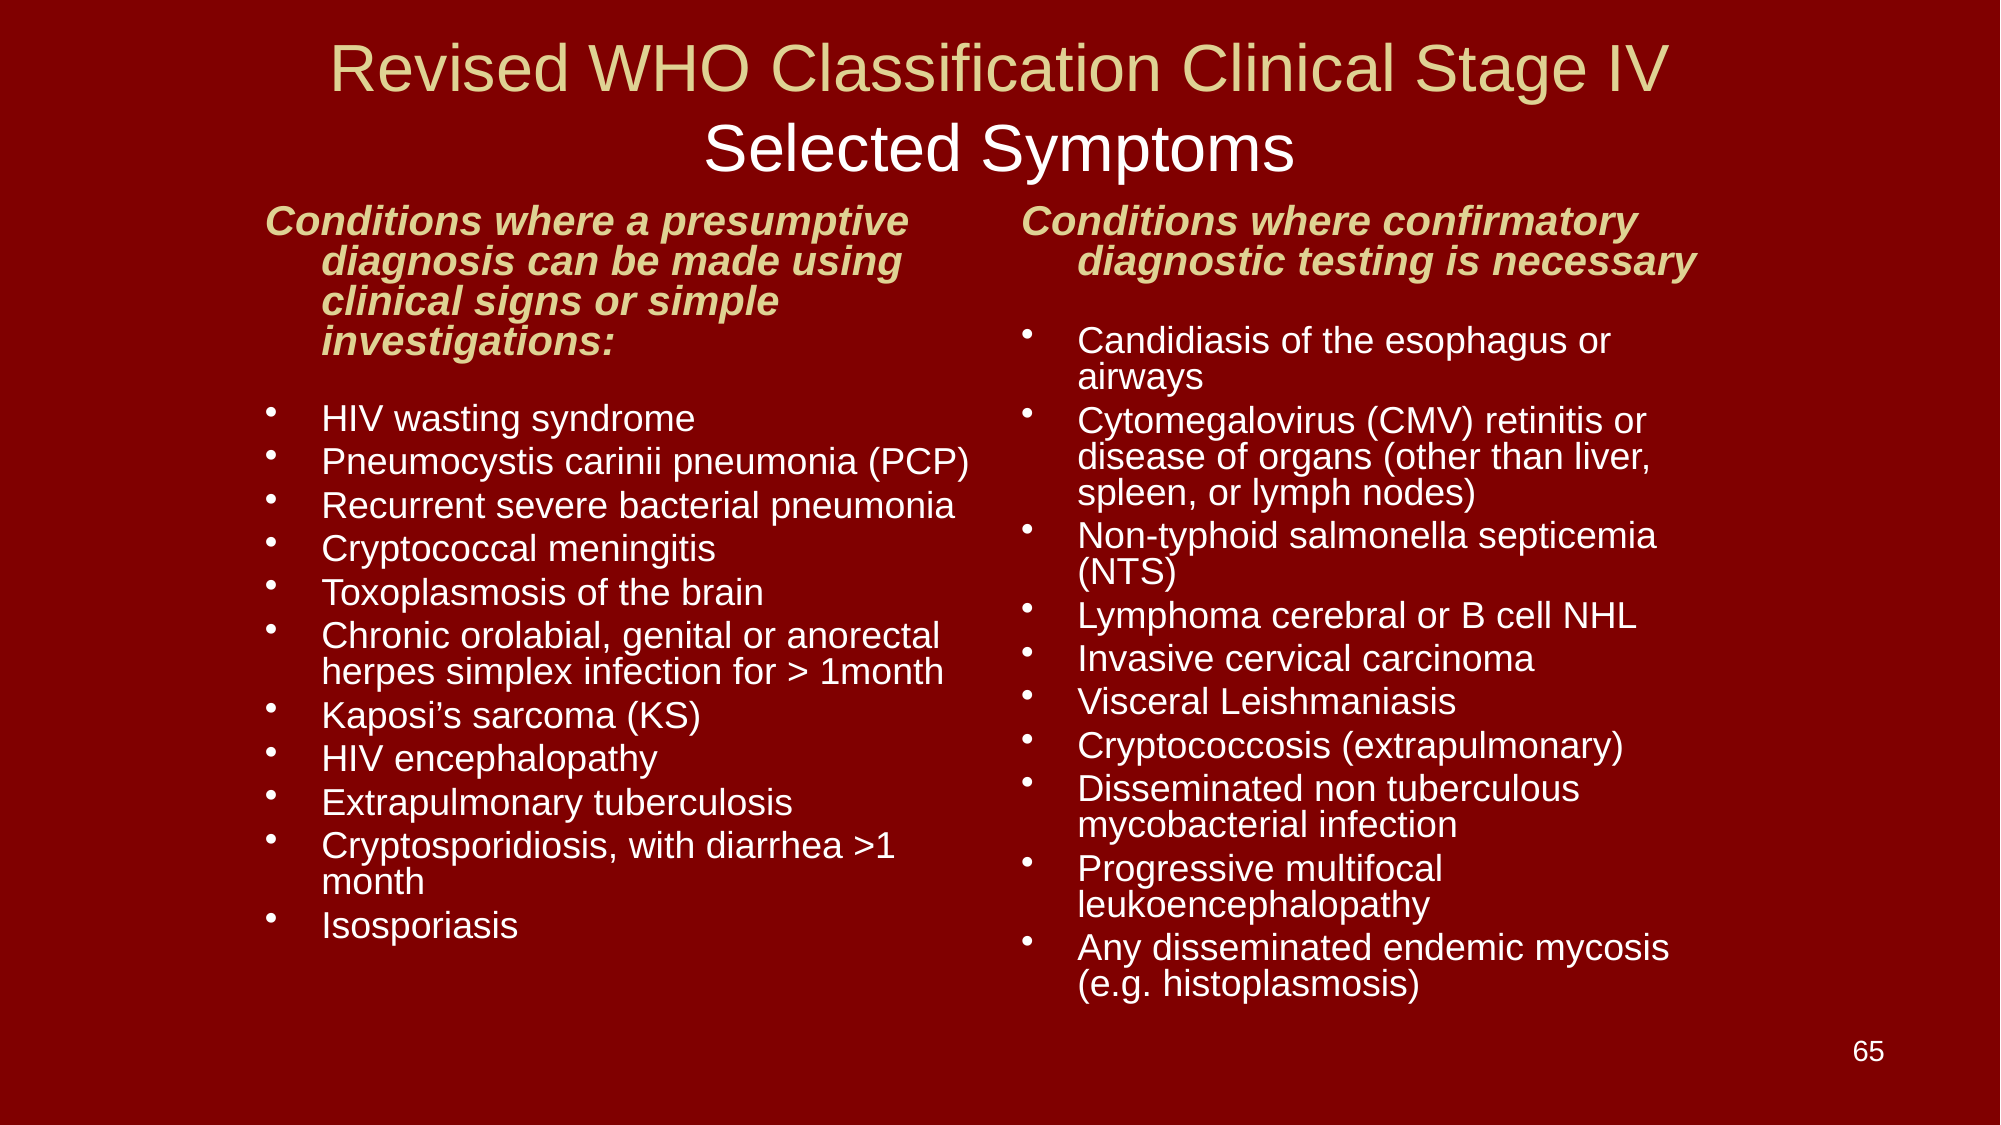

# Revised WHO Classification Clinical Stage IV Selected Symptoms
Conditions where a presumptive diagnosis can be made using clinical signs or simple investigations:
HIV wasting syndrome
Pneumocystis carinii pneumonia (PCP)
Recurrent severe bacterial pneumonia
Cryptococcal meningitis
Toxoplasmosis of the brain
Chronic orolabial, genital or anorectal herpes simplex infection for > 1month
Kaposi’s sarcoma (KS)
HIV encephalopathy
Extrapulmonary tuberculosis
Cryptosporidiosis, with diarrhea >1 month
Isosporiasis
Conditions where confirmatory diagnostic testing is necessary

Candidiasis of the esophagus or airways
Cytomegalovirus (CMV) retinitis or disease of organs (other than liver, spleen, or lymph nodes)
Non-typhoid salmonella septicemia (NTS)
Lymphoma cerebral or B cell NHL
Invasive cervical carcinoma
Visceral Leishmaniasis
Cryptococcosis (extrapulmonary)
Disseminated non tuberculous mycobacterial infection
Progressive multifocal leukoencephalopathy
Any disseminated endemic mycosis (e.g. histoplasmosis)

65